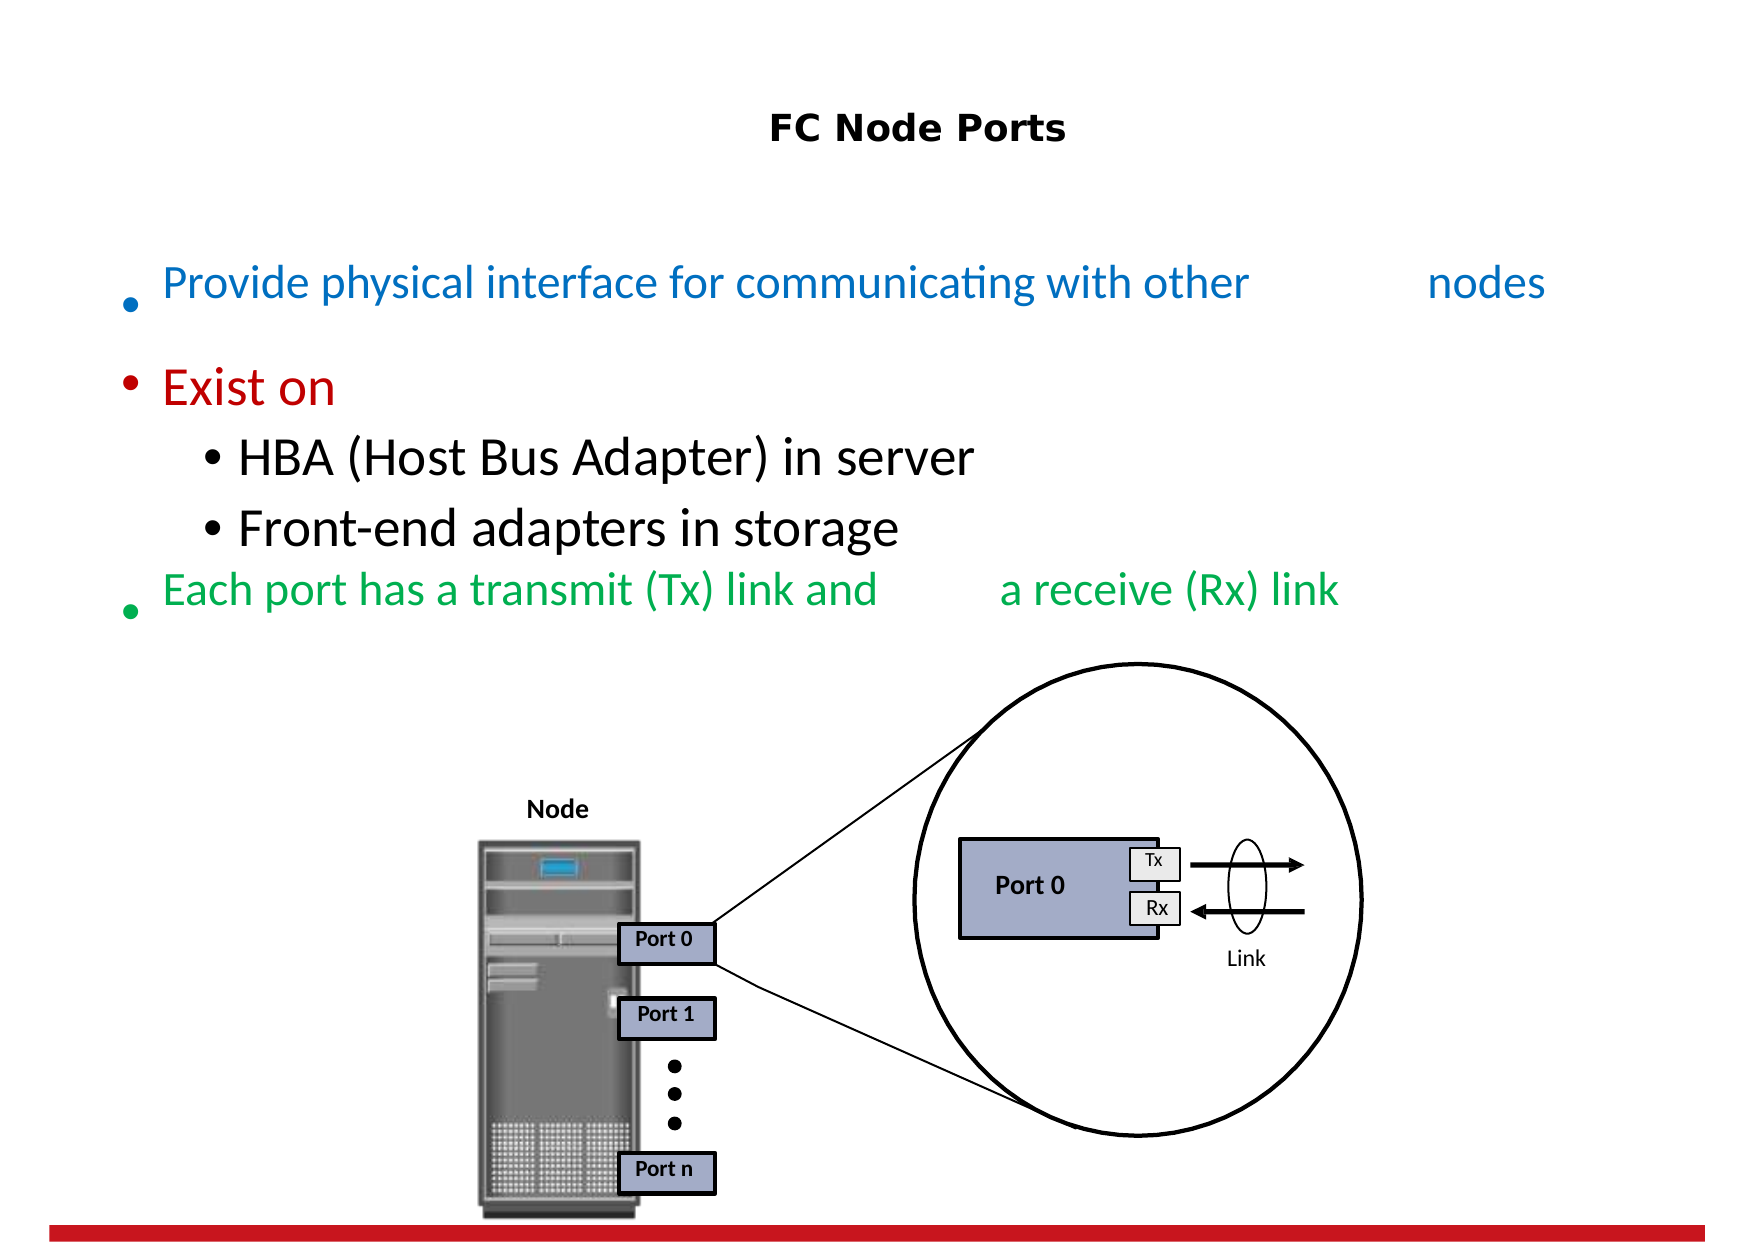

FC Node Ports
•
•
Provide physical interface for communicating with other
Exist on
• HBA (Host Bus Adapter) in server
• Front-end adapters in storage
nodes
•
Each port has a transmit (Tx) link and
a receive (Rx) link

Node

Tx

Port 0

R
x

Port 0

Link

Port 1

Port n